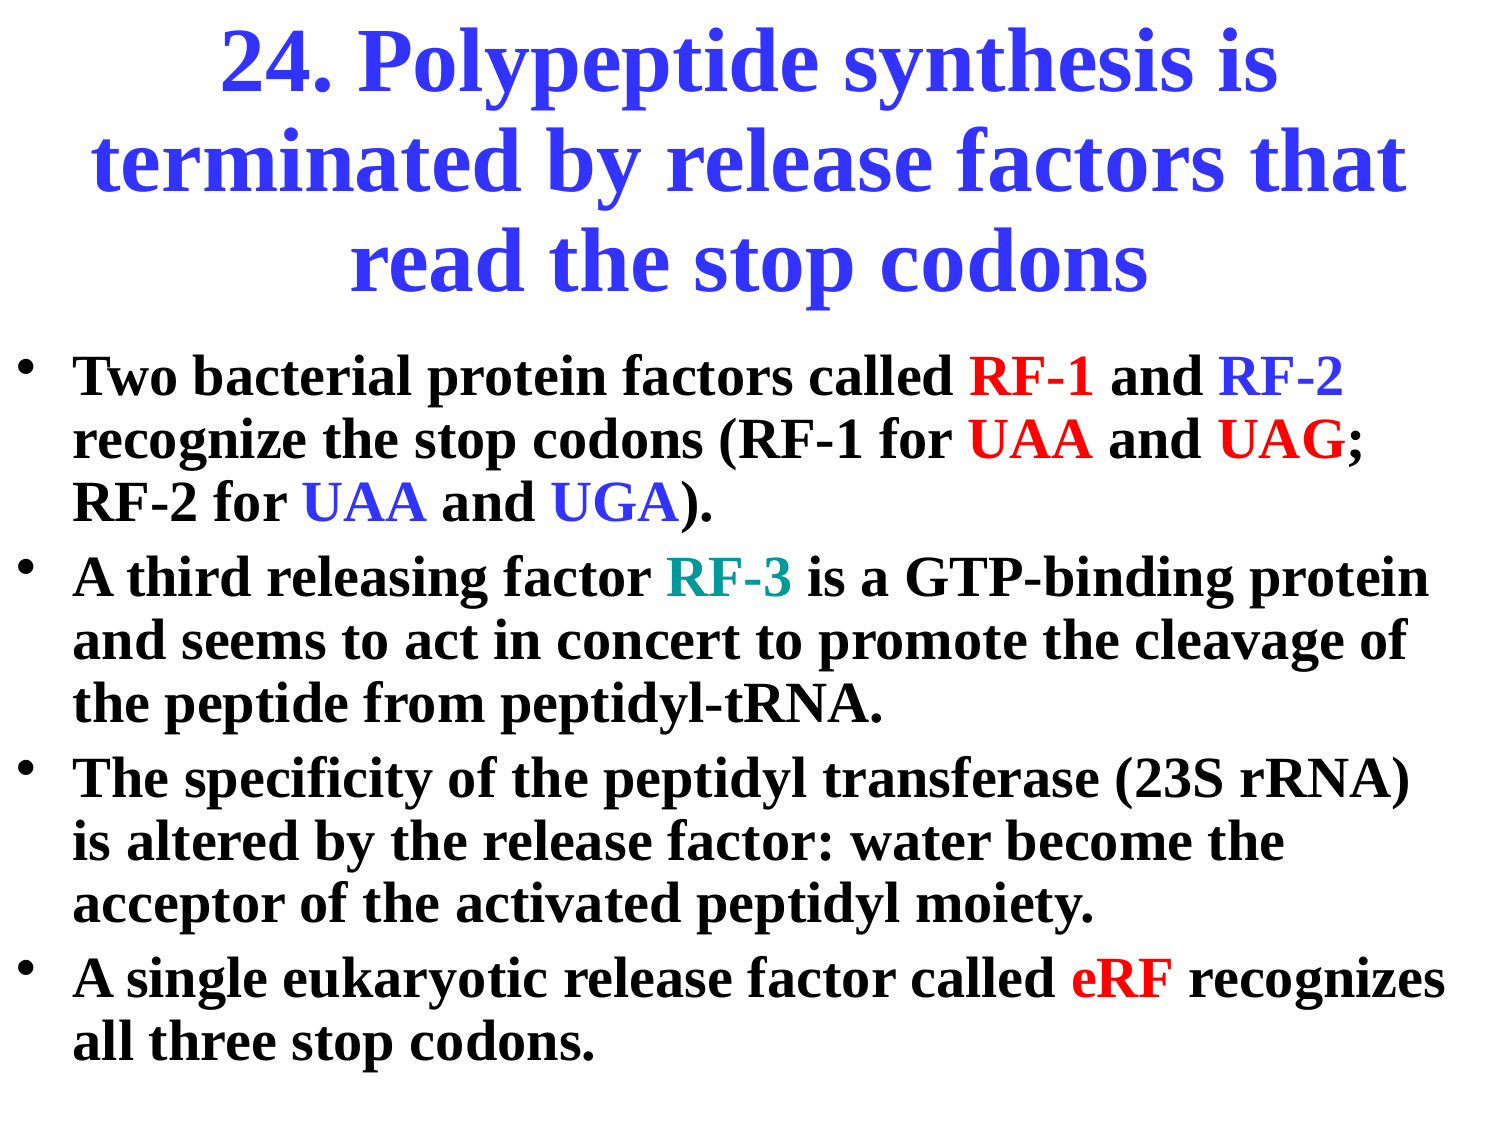

# 24. Polypeptide synthesis is terminated by release factors that read the stop codons
Two bacterial protein factors called RF-1 and RF-2 recognize the stop codons (RF-1 for UAA and UAG; RF-2 for UAA and UGA).
A third releasing factor RF-3 is a GTP-binding protein and seems to act in concert to promote the cleavage of the peptide from peptidyl-tRNA.
The specificity of the peptidyl transferase (23S rRNA) is altered by the release factor: water become the acceptor of the activated peptidyl moiety.
A single eukaryotic release factor called eRF recognizes all three stop codons.